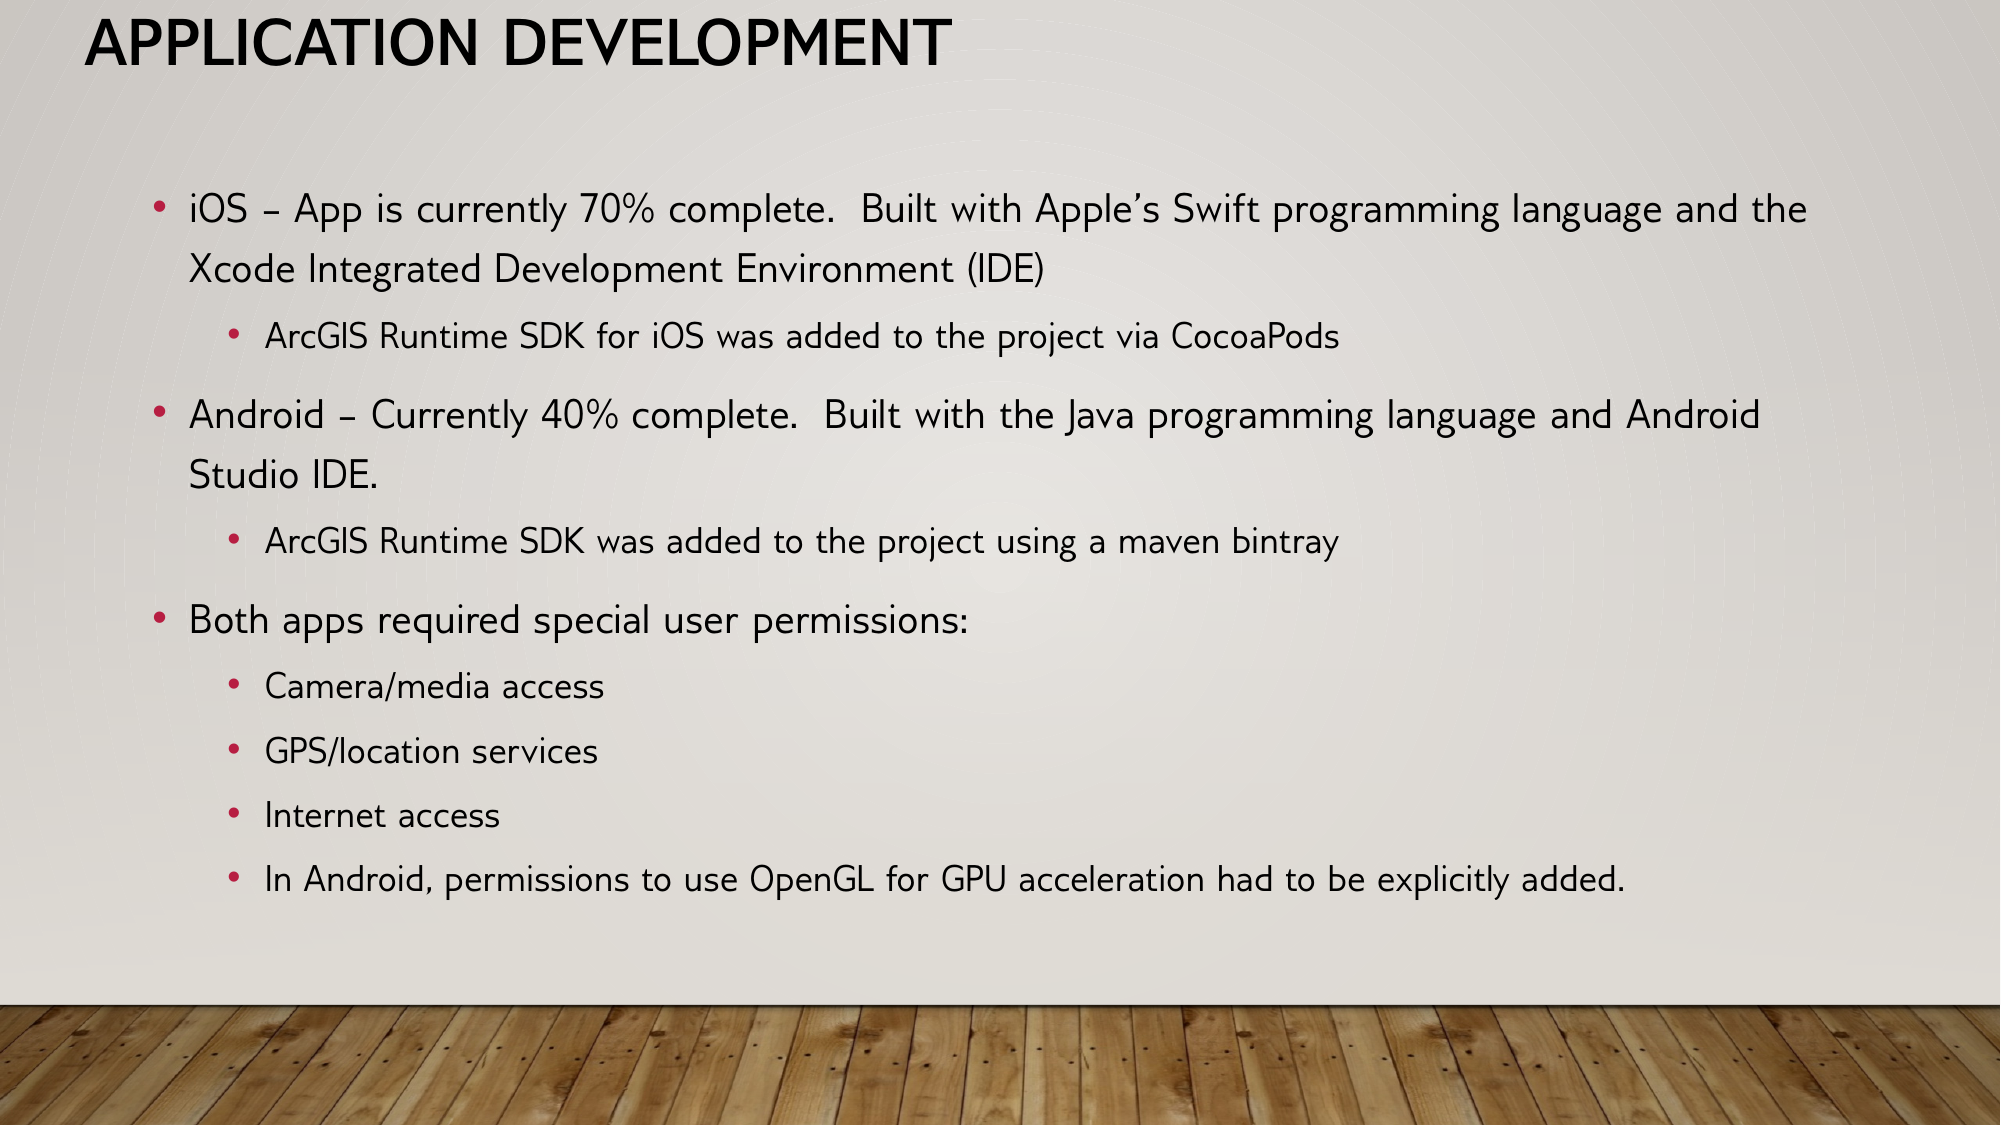

# Application Development
iOS – App is currently 70% complete.  Built with Apple’s Swift programming language and the Xcode Integrated Development Environment (IDE)
ArcGIS Runtime SDK for iOS was added to the project via CocoaPods
Android – Currently 40% complete.  Built with the Java programming language and Android Studio IDE.
ArcGIS Runtime SDK was added to the project using a maven bintray
Both apps required special user permissions:
Camera/media access
GPS/location services
Internet access
In Android, permissions to use OpenGL for GPU acceleration had to be explicitly added.